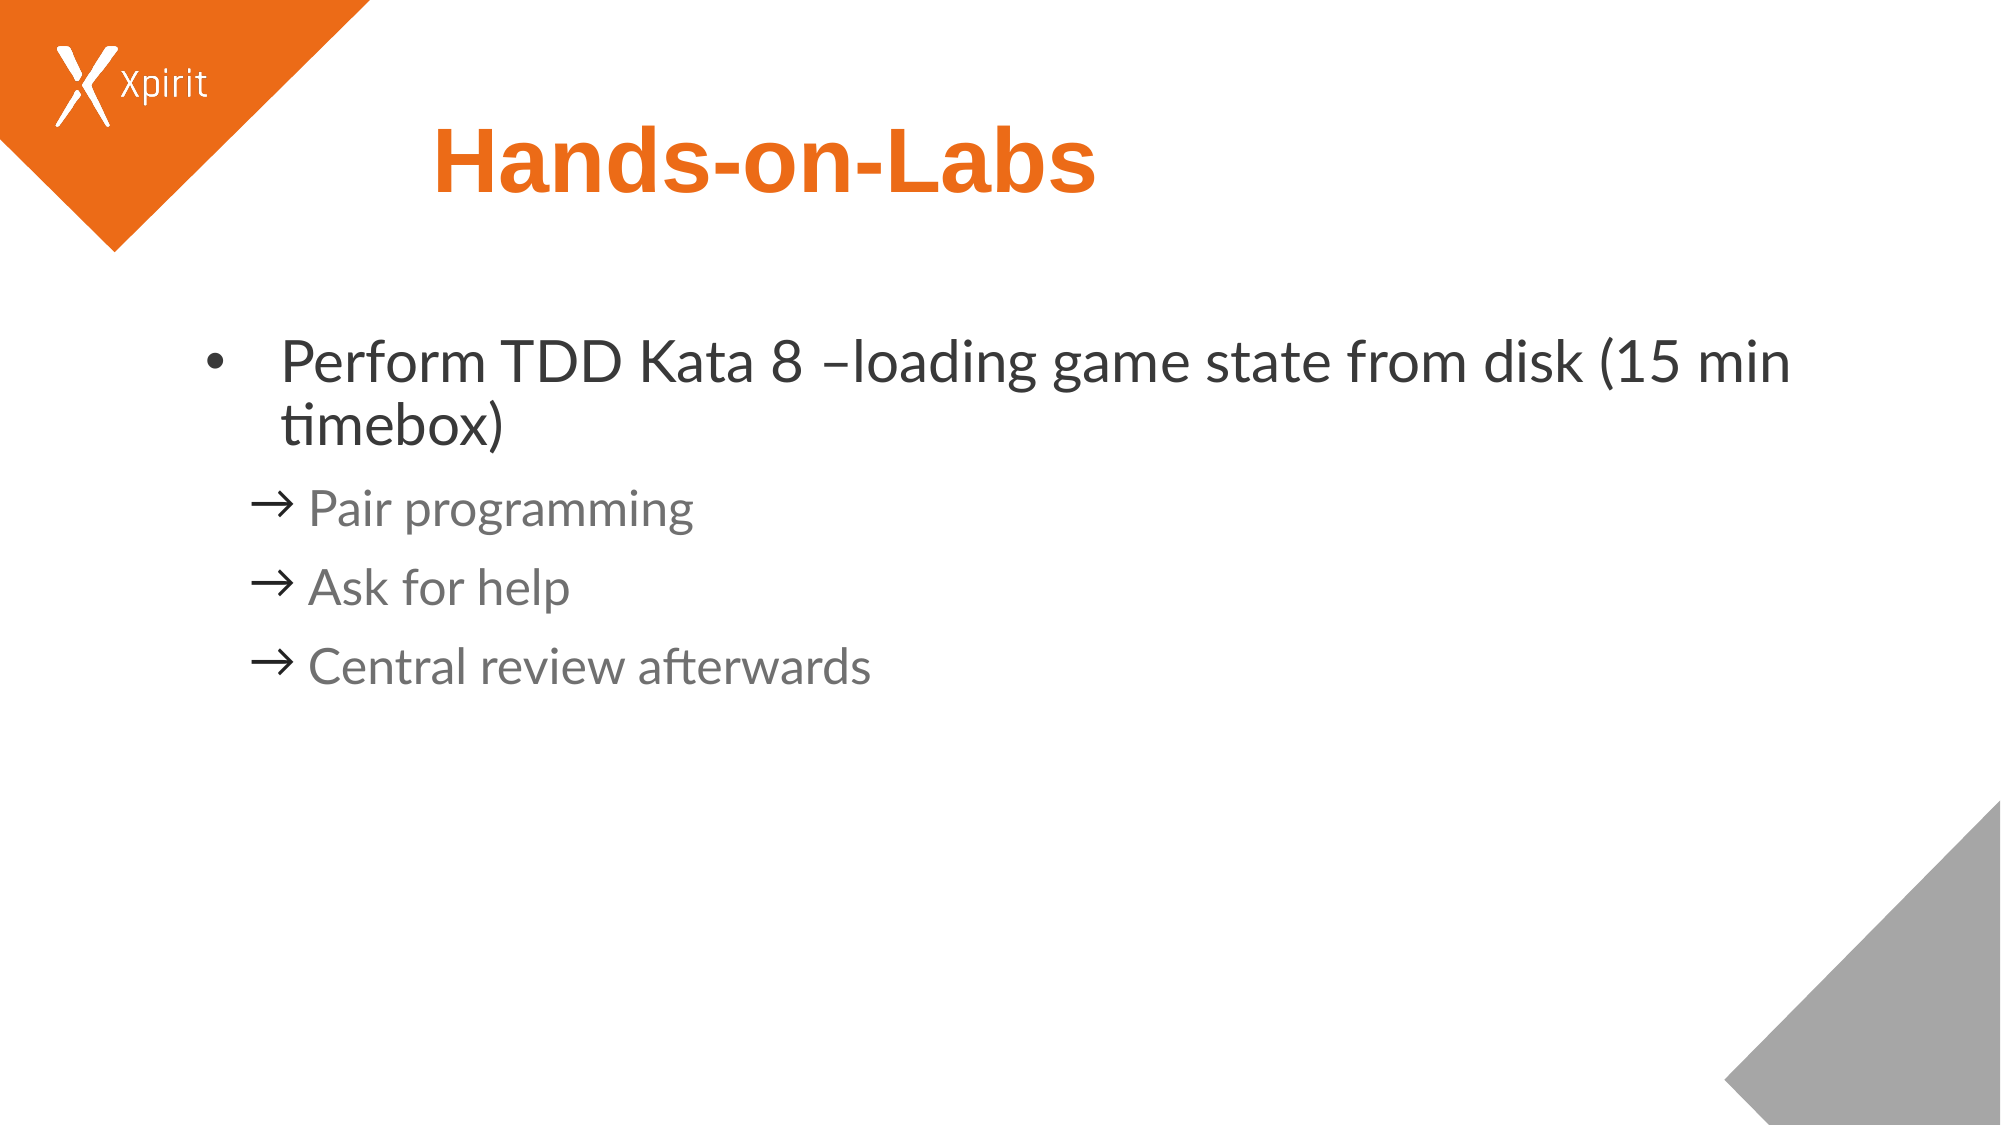

# Hands-on-Labs
Perform TDD Kata 8 –loading game state from disk (15 min timebox)
 Pair programming
 Ask for help
 Central review afterwards

13